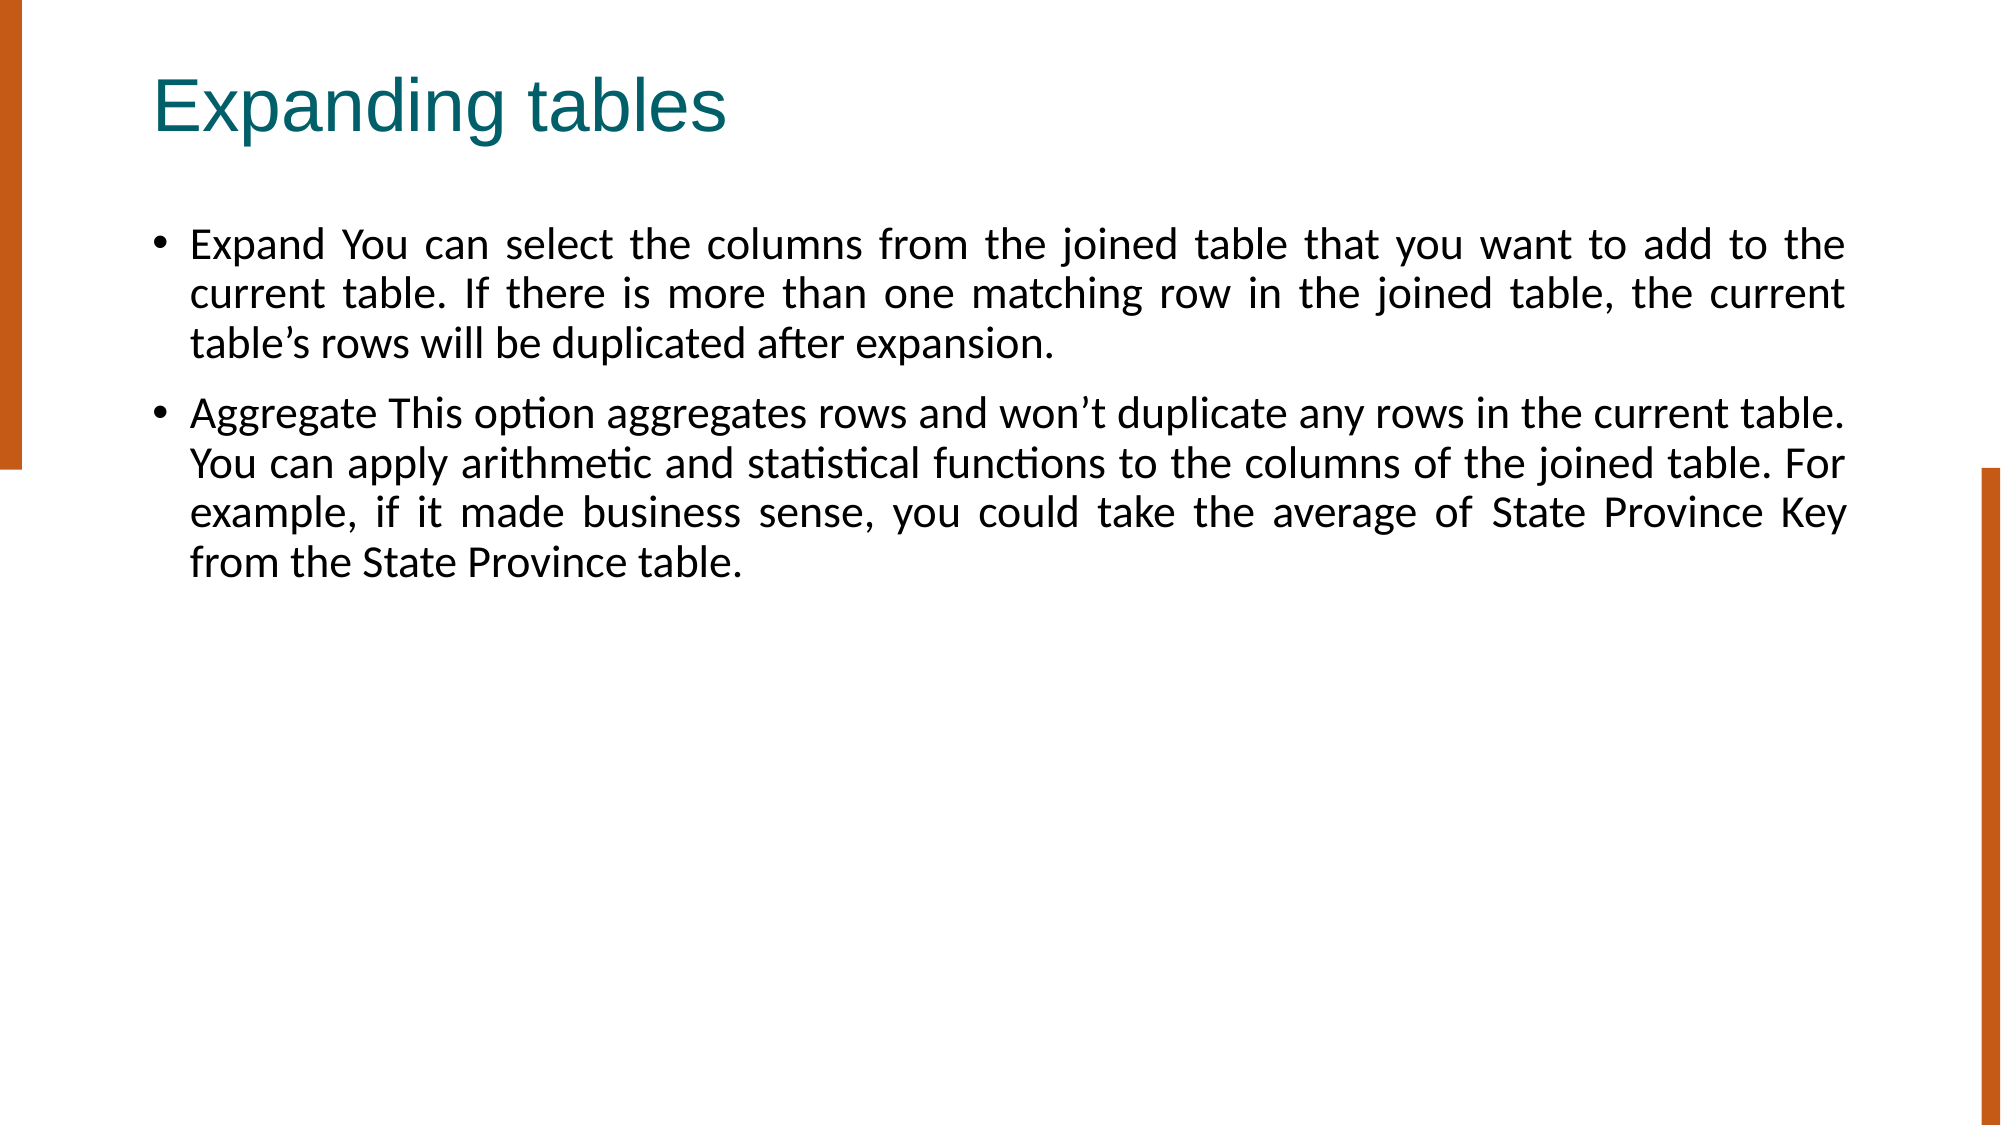

# Expanding tables
Expand You can select the columns from the joined table that you want to add to the current table. If there is more than one matching row in the joined table, the current table’s rows will be duplicated after expansion.
Aggregate This option aggregates rows and won’t duplicate any rows in the current table. You can apply arithmetic and statistical functions to the columns of the joined table. For example, if it made business sense, you could take the average of State Province Key from the State Province table.